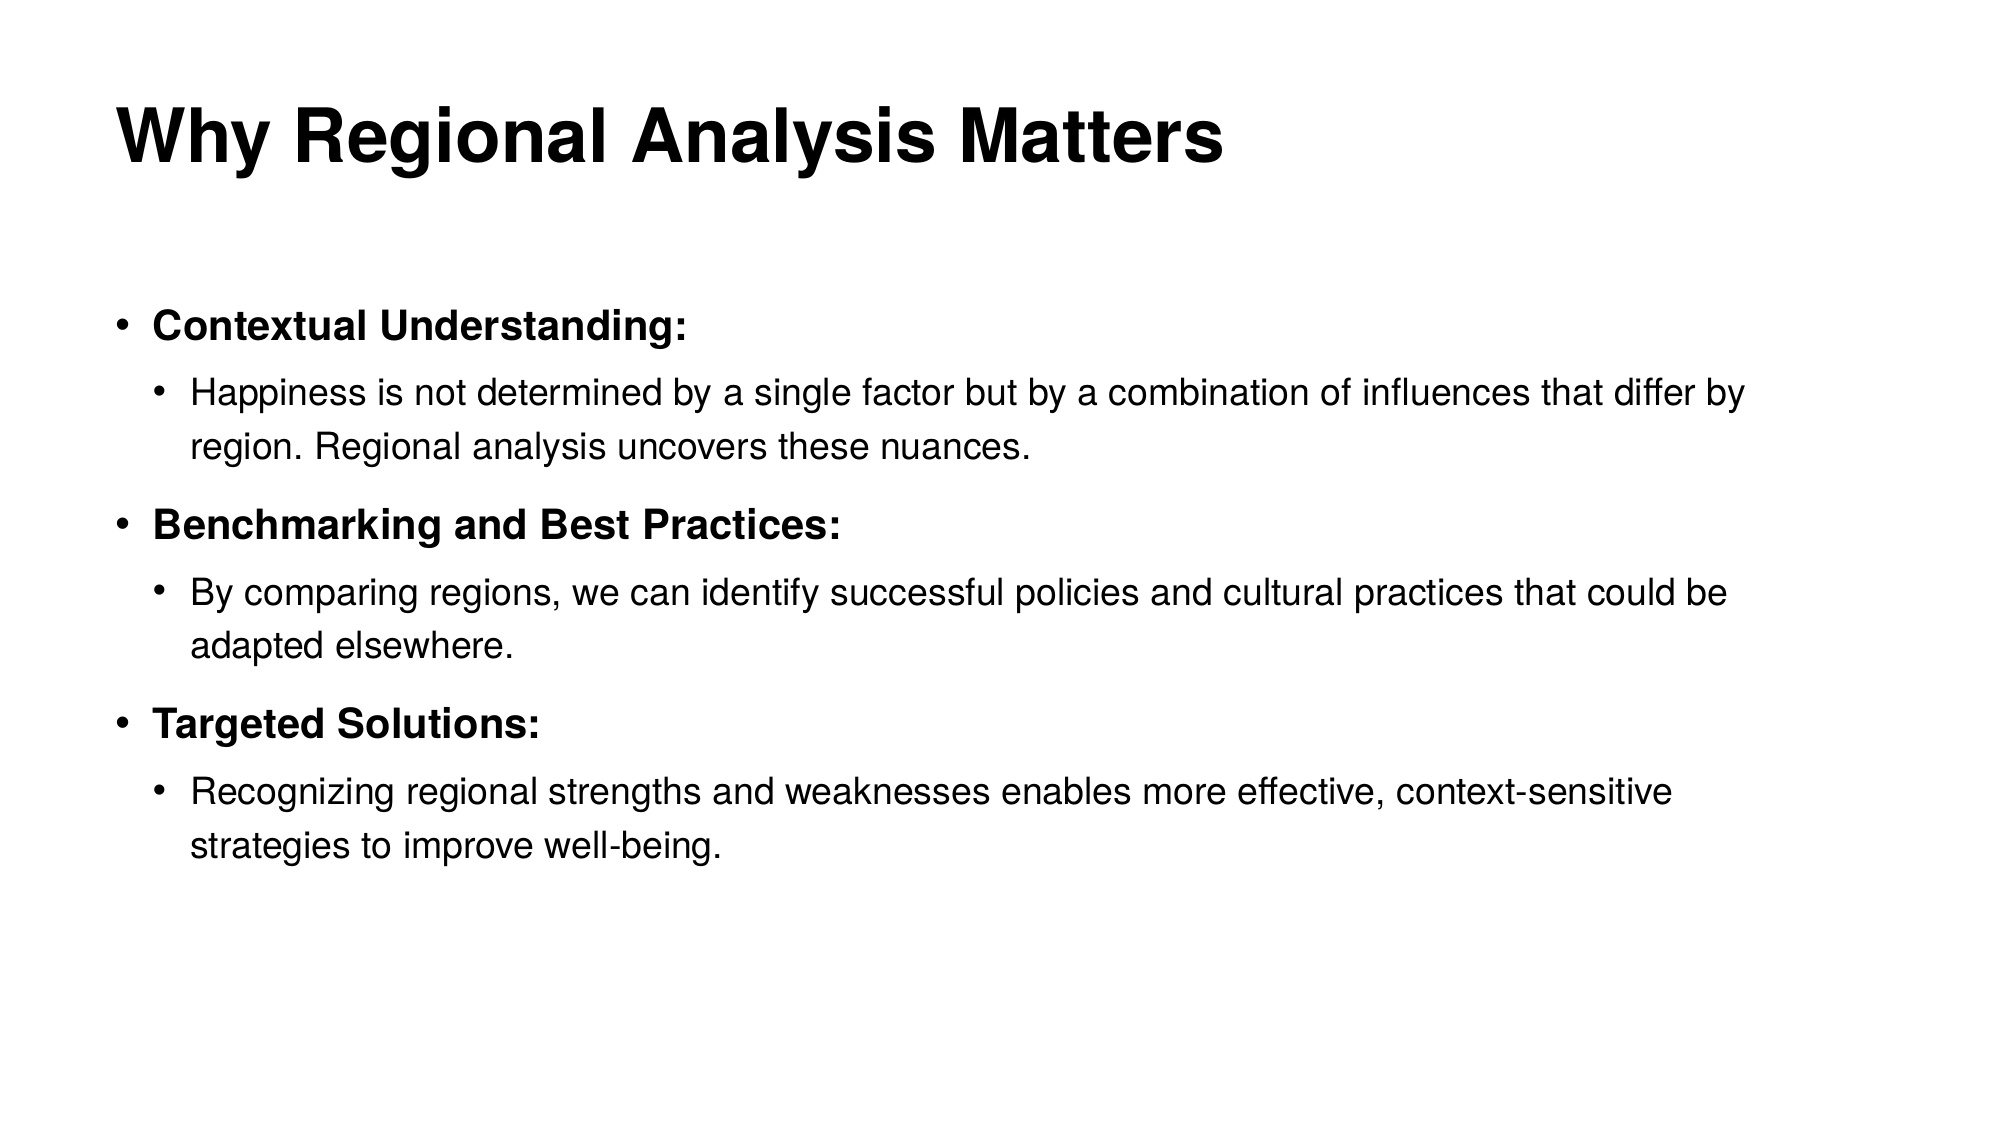

# Why Regional Analysis Matters
Contextual Understanding:
Happiness is not determined by a single factor but by a combination of influences that differ by region. Regional analysis uncovers these nuances.
Benchmarking and Best Practices:
By comparing regions, we can identify successful policies and cultural practices that could be adapted elsewhere.
Targeted Solutions:
Recognizing regional strengths and weaknesses enables more effective, context-sensitive strategies to improve well-being.